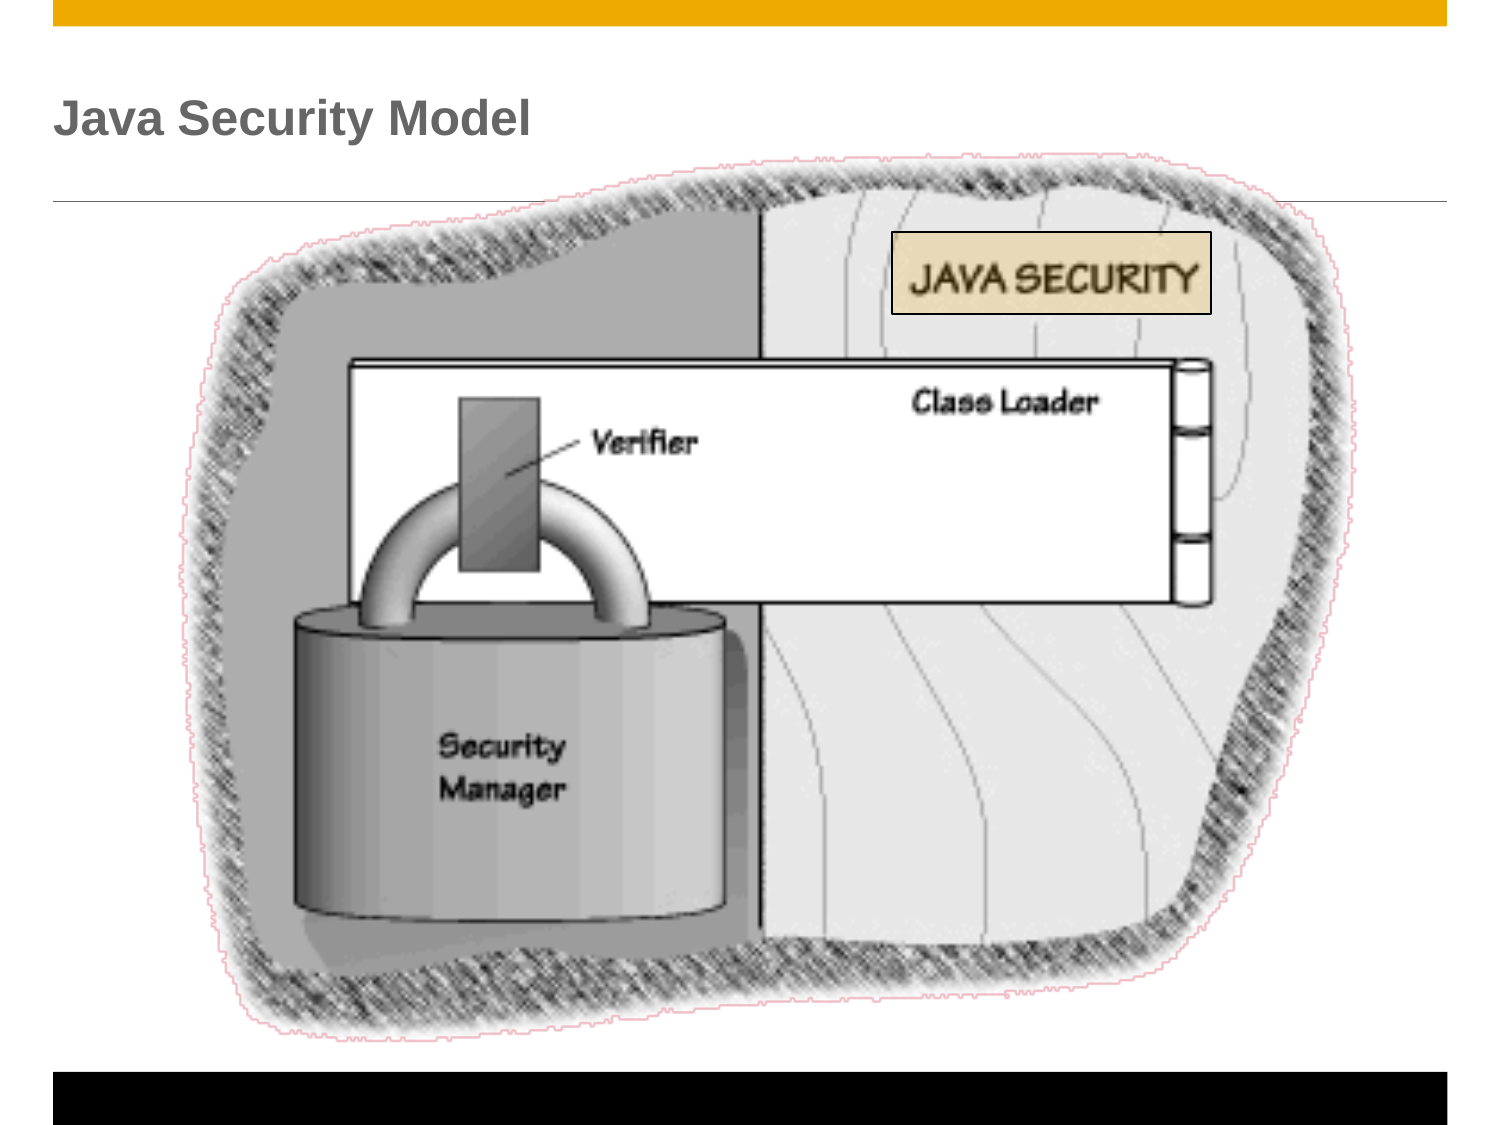

# Java Security Model

©  2011 SAP AG. All rights reserved.